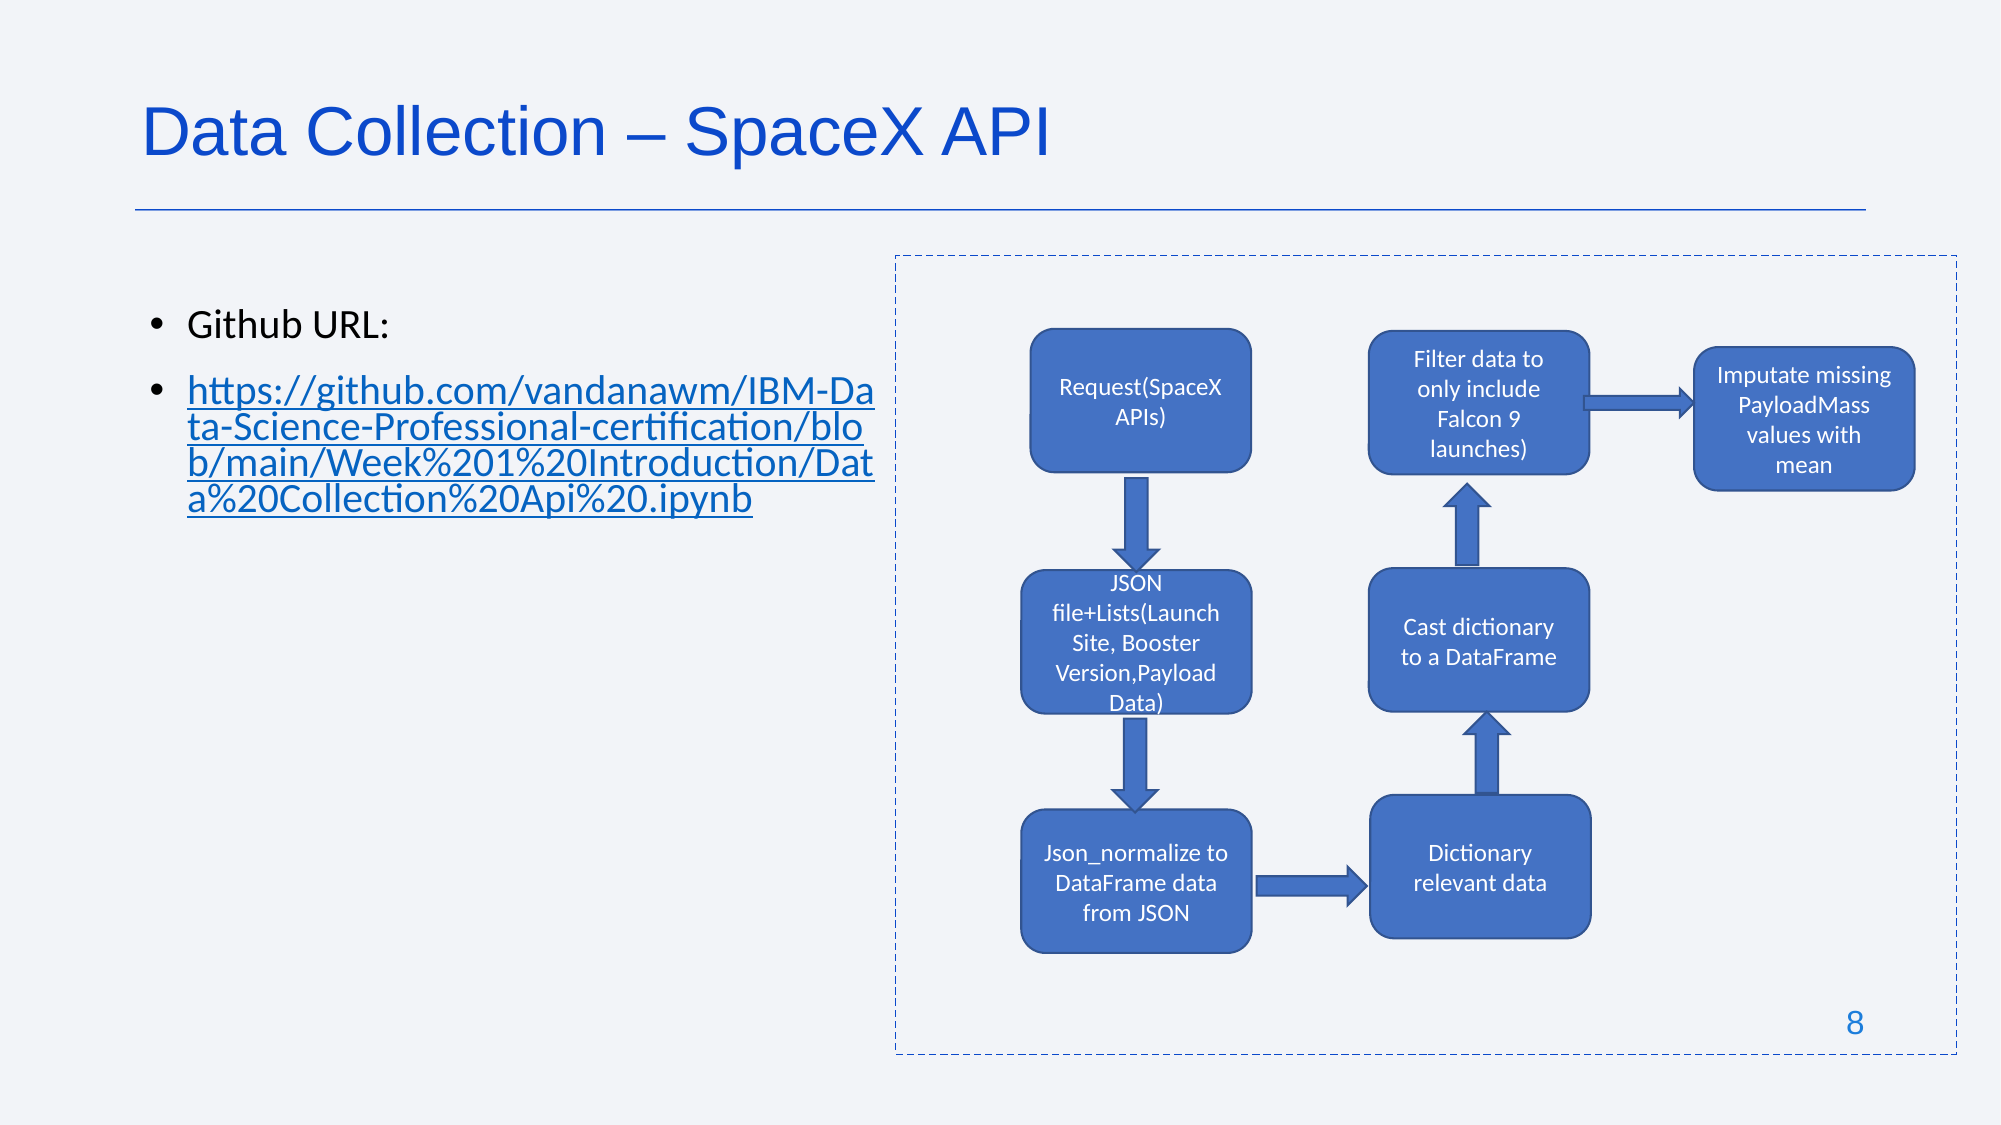

Data Collection – SpaceX API

Github URL:
https://github.com/vandanawm/IBM-Data-Science-Professional-certification/blob/main/Week%201%20Introduction/Data%20Collection%20Api%20.ipynb
Request(SpaceX APIs)
Filter data to only include Falcon 9 launches)
Imputate missing PayloadMass values with mean

Cast dictionary to a DataFrame
JSON file+Lists(Launch Site, Booster Version,Payload Data)

Dictionary relevant data
Json_normalize to DataFrame data from JSON

8